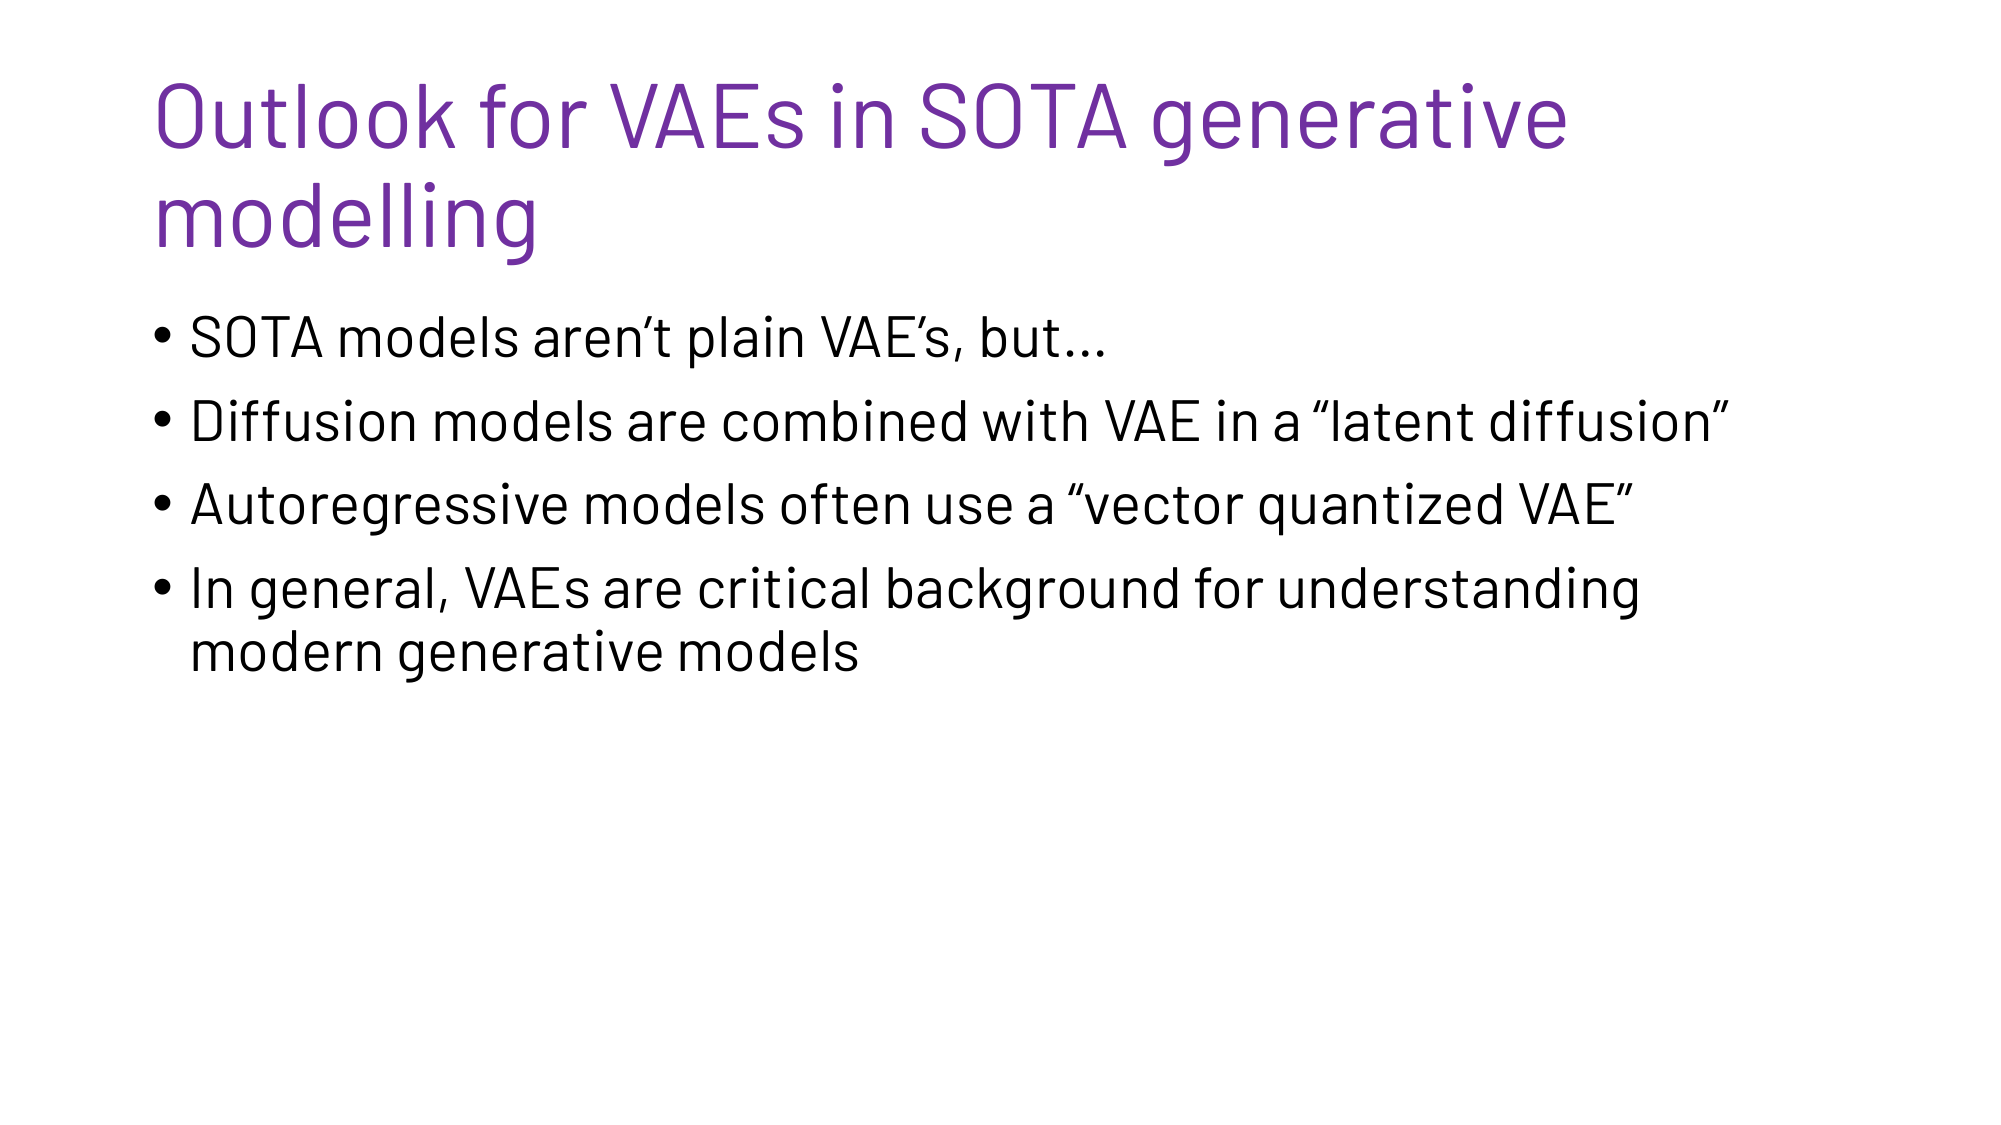

# Outlook for VAEs in SOTA generative modelling
SOTA models aren’t plain VAE’s, but…
Diffusion models are combined with VAE in a “latent diffusion”
Autoregressive models often use a “vector quantized VAE”
In general, VAEs are critical background for understanding modern generative models